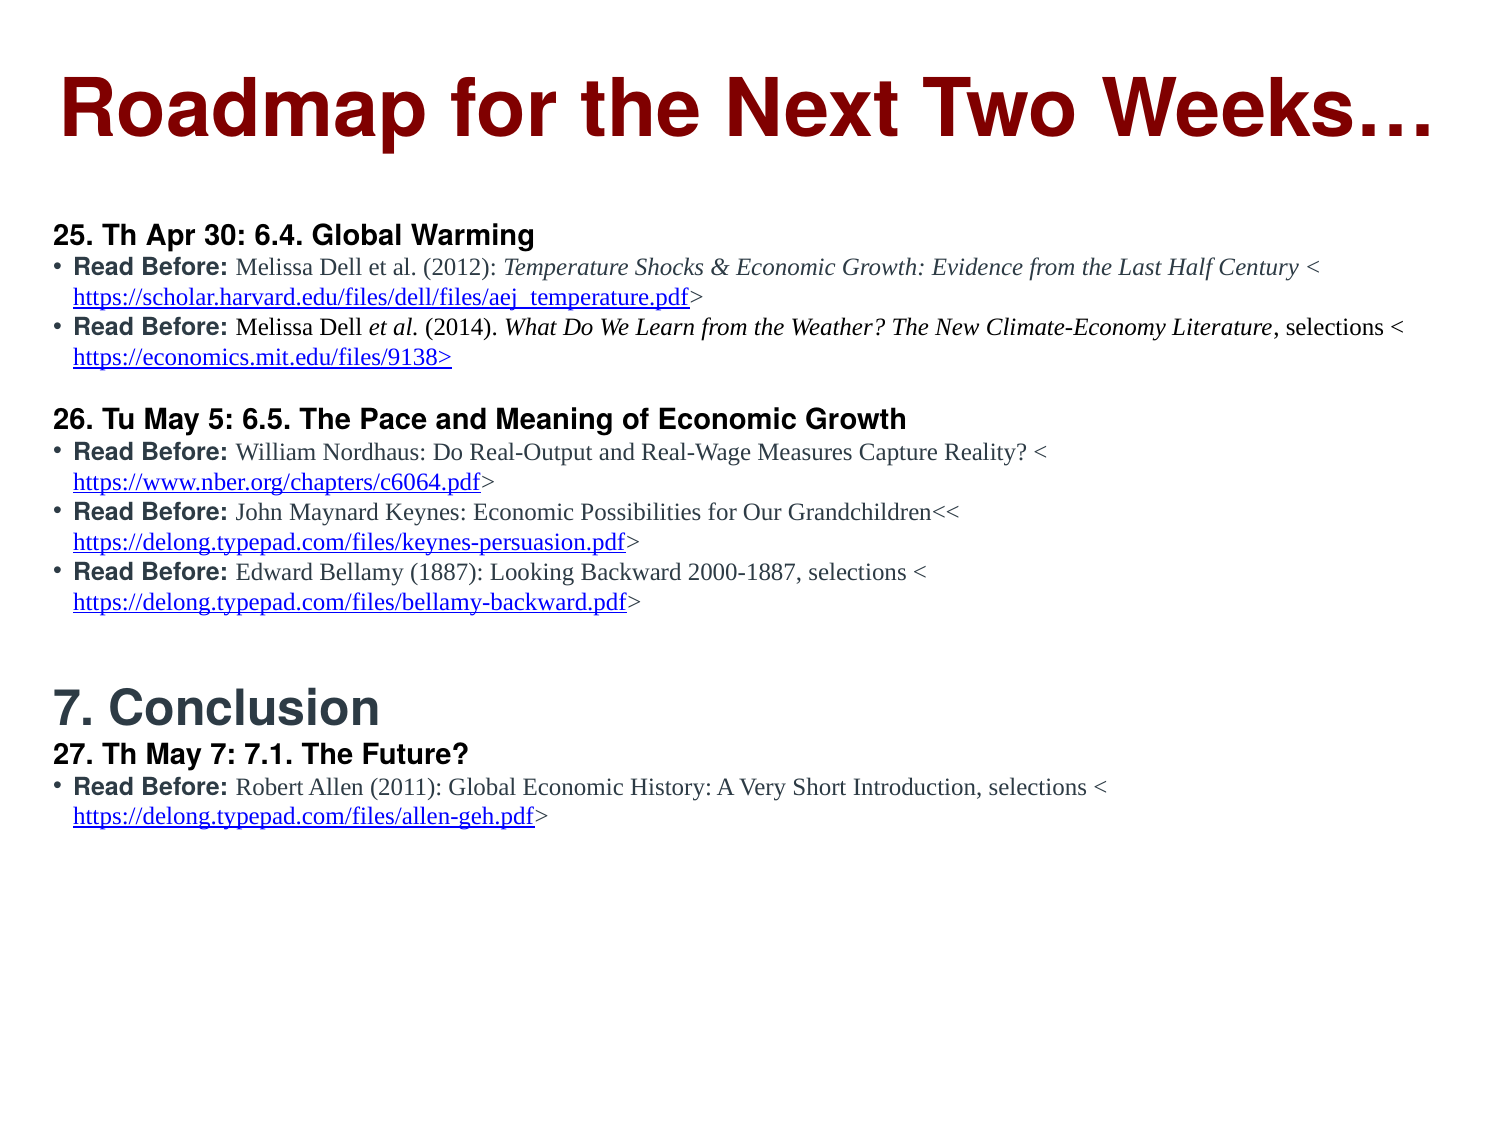

Roadmap for the Next Two Weeks…
25. Th Apr 30: 6.4. Global Warming
Read Before: Melissa Dell et al. (2012): Temperature Shocks & Economic Growth: Evidence from the Last Half Century <https://scholar.harvard.edu/files/dell/files/aej_temperature.pdf>
Read Before: Melissa Dell et al. (2014). What Do We Learn from the Weather? The New Climate-Economy Literature, selections <https://economics.mit.edu/files/9138>

26. Tu May 5: 6.5. The Pace and Meaning of Economic Growth
Read Before: William Nordhaus: Do Real-Output and Real-Wage Measures Capture Reality? <https://www.nber.org/chapters/c6064.pdf>
Read Before: John Maynard Keynes: Economic Possibilities for Our Grandchildren<<https://delong.typepad.com/files/keynes-persuasion.pdf>
Read Before: Edward Bellamy (1887): Looking Backward 2000-1887, selections <https://delong.typepad.com/files/bellamy-backward.pdf>

7. Conclusion
27. Th May 7: 7.1. The Future?
Read Before: Robert Allen (2011): Global Economic History: A Very Short Introduction, selections <https://delong.typepad.com/files/allen-geh.pdf>